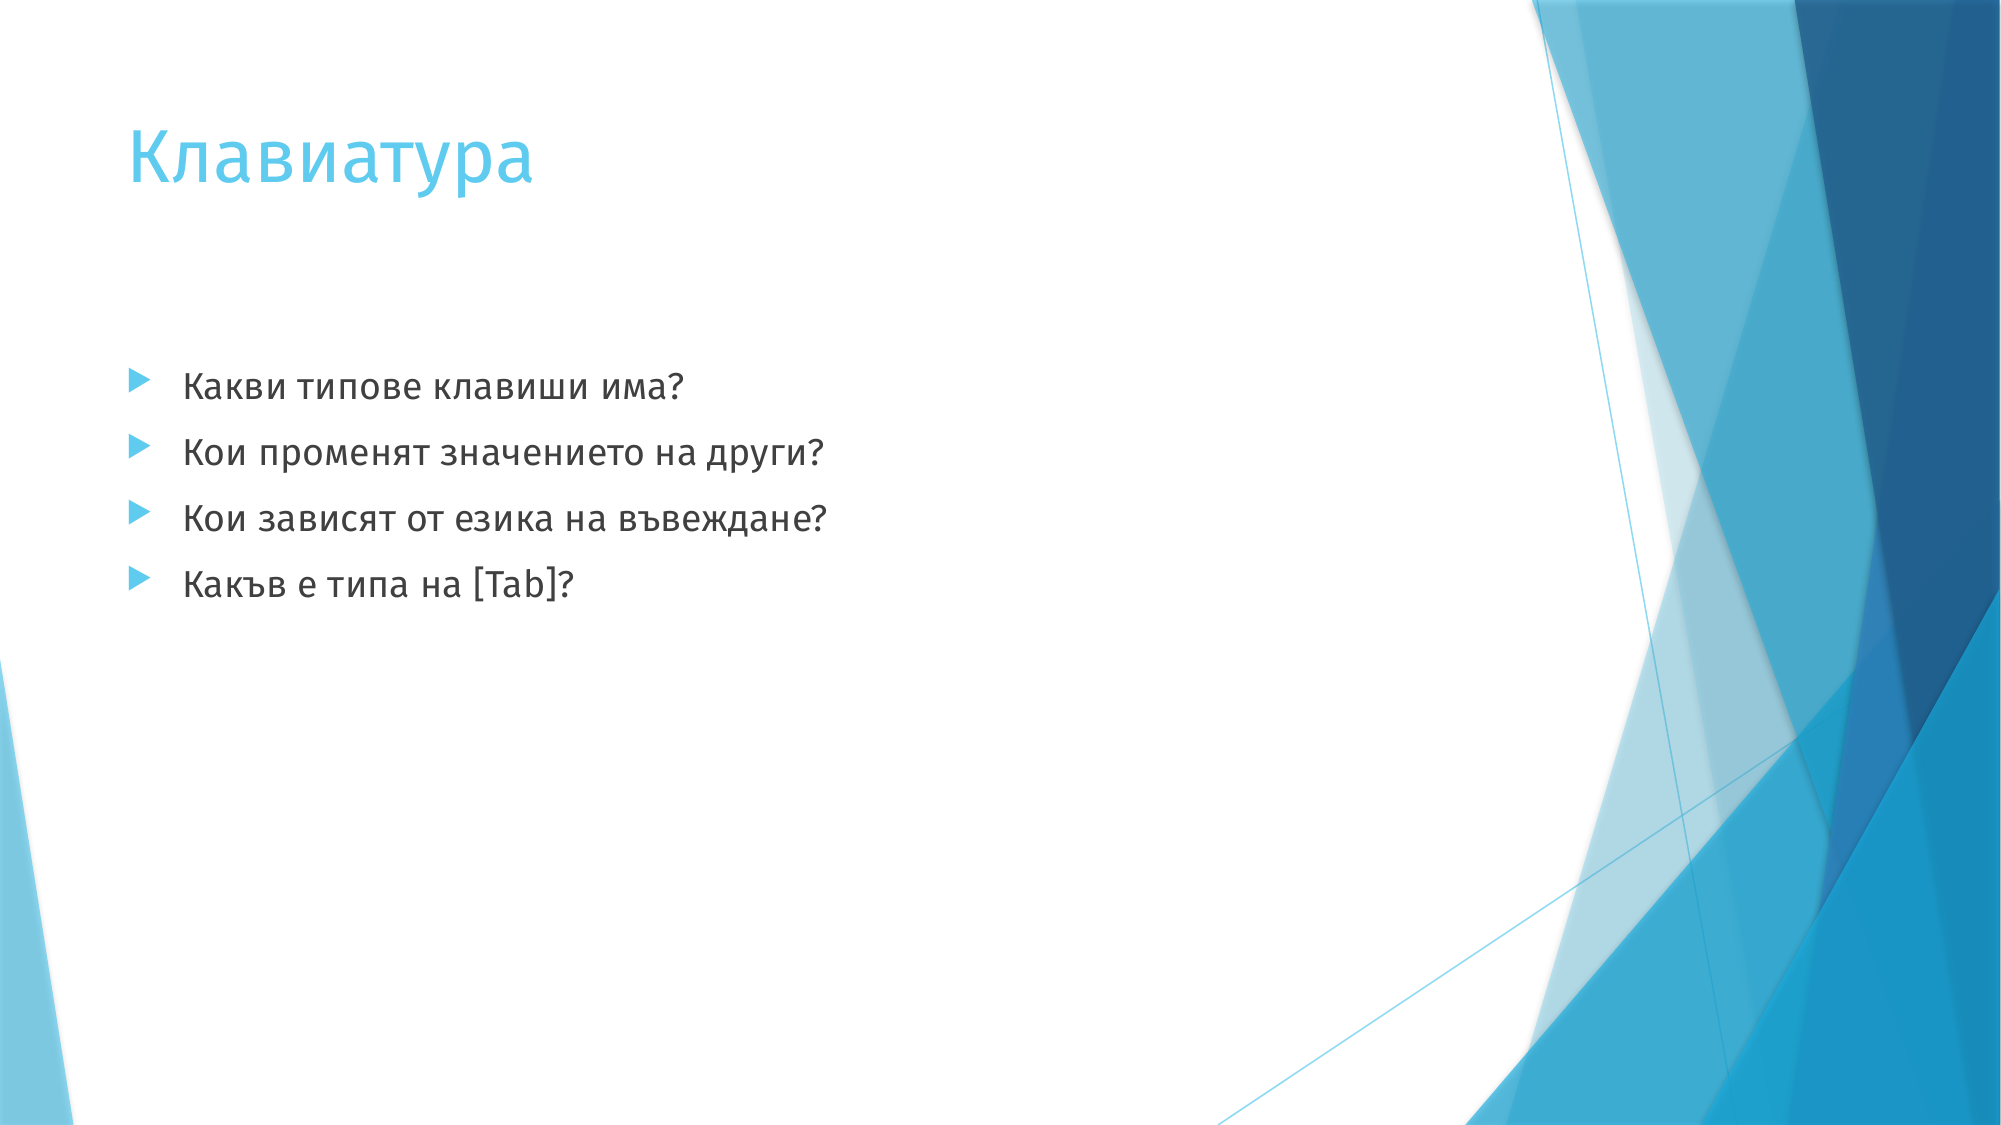

# Клавиатура
Какви типове клавиши има?
Кои променят значението на други?
Кои зависят от езика на въвеждане?
Какъв е типа на [Tab]?